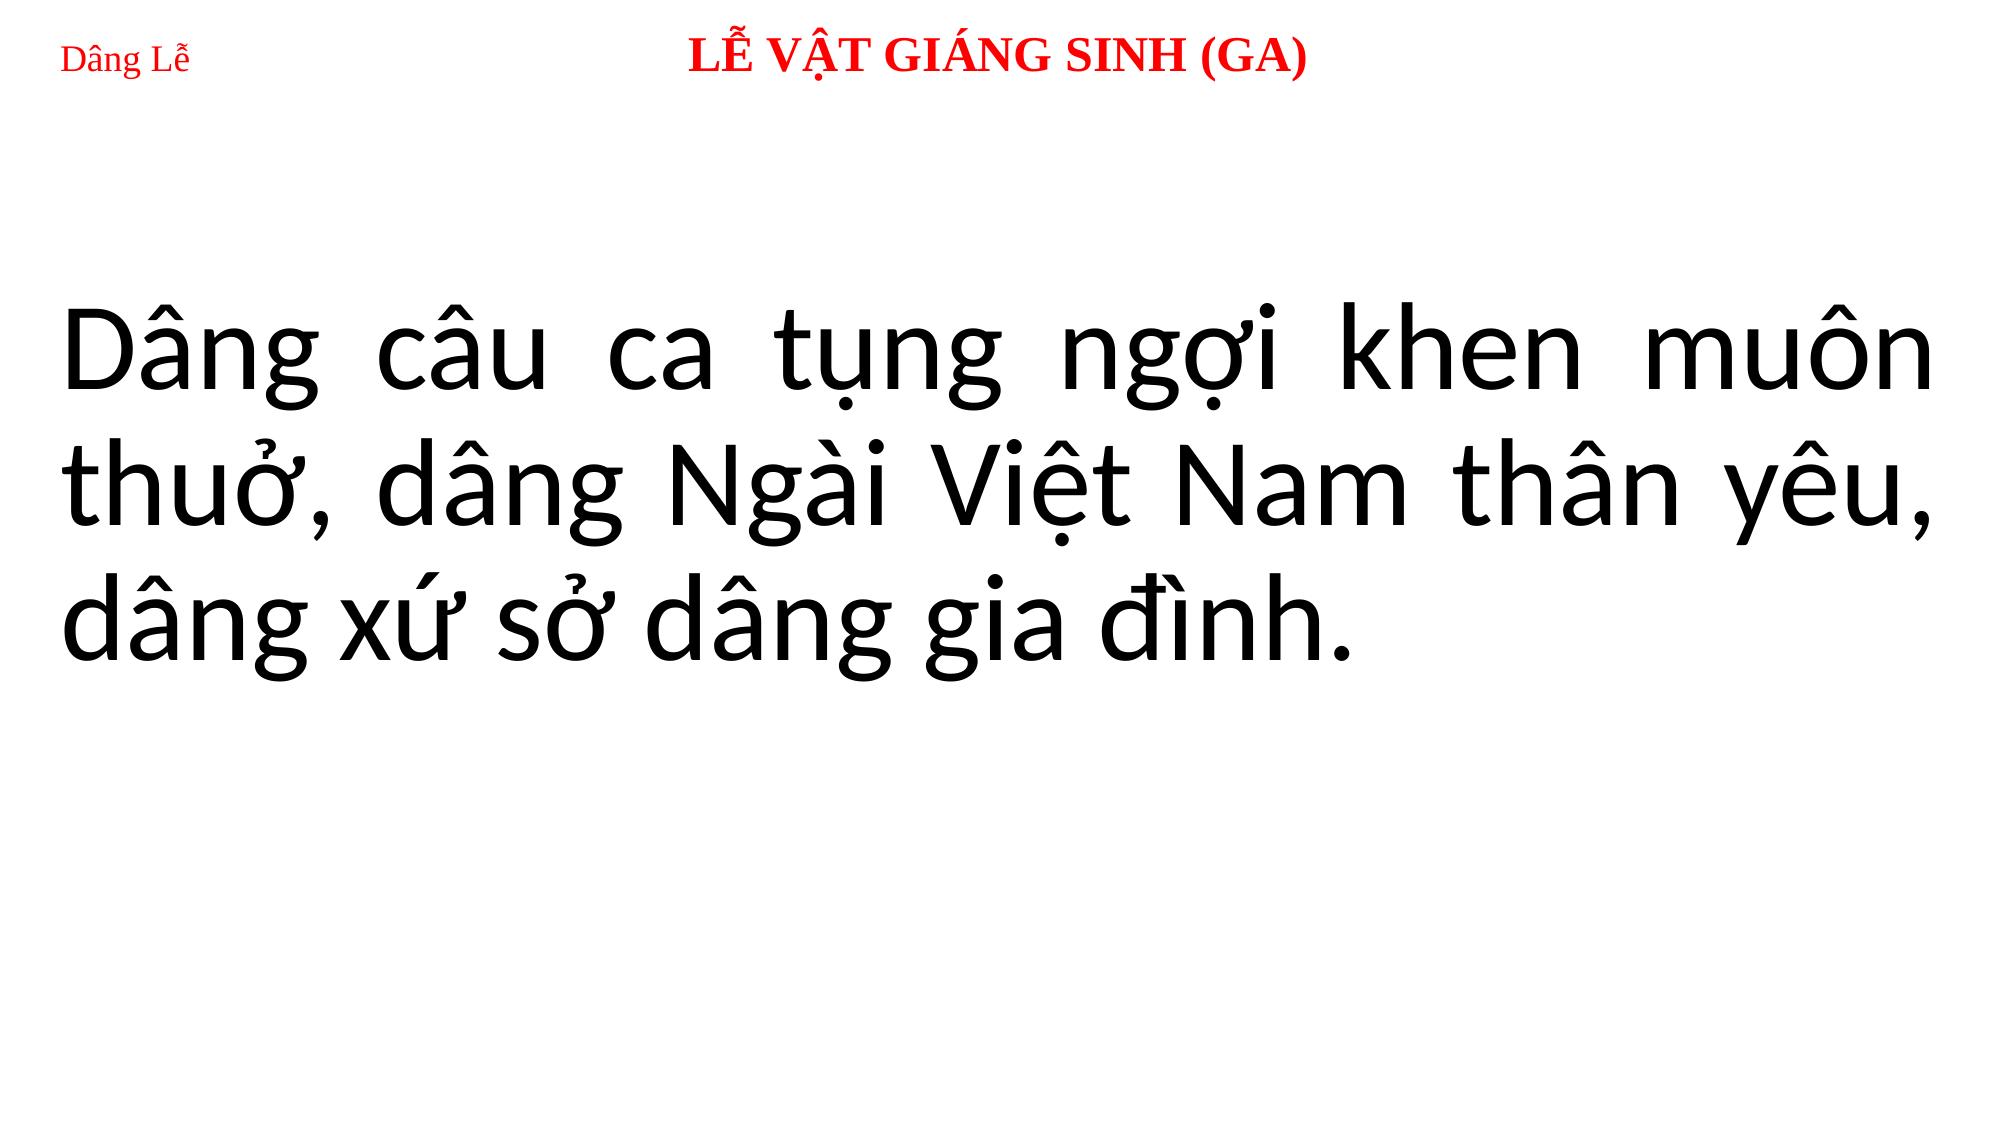

# Dâng Lễ                          	    	   LỄ VẬT GIÁNG SINH (GA)
Dâng câu ca tụng ngợi khen muôn thuở, dâng Ngài Việt Nam thân yêu, dâng xứ sở dâng gia đình.